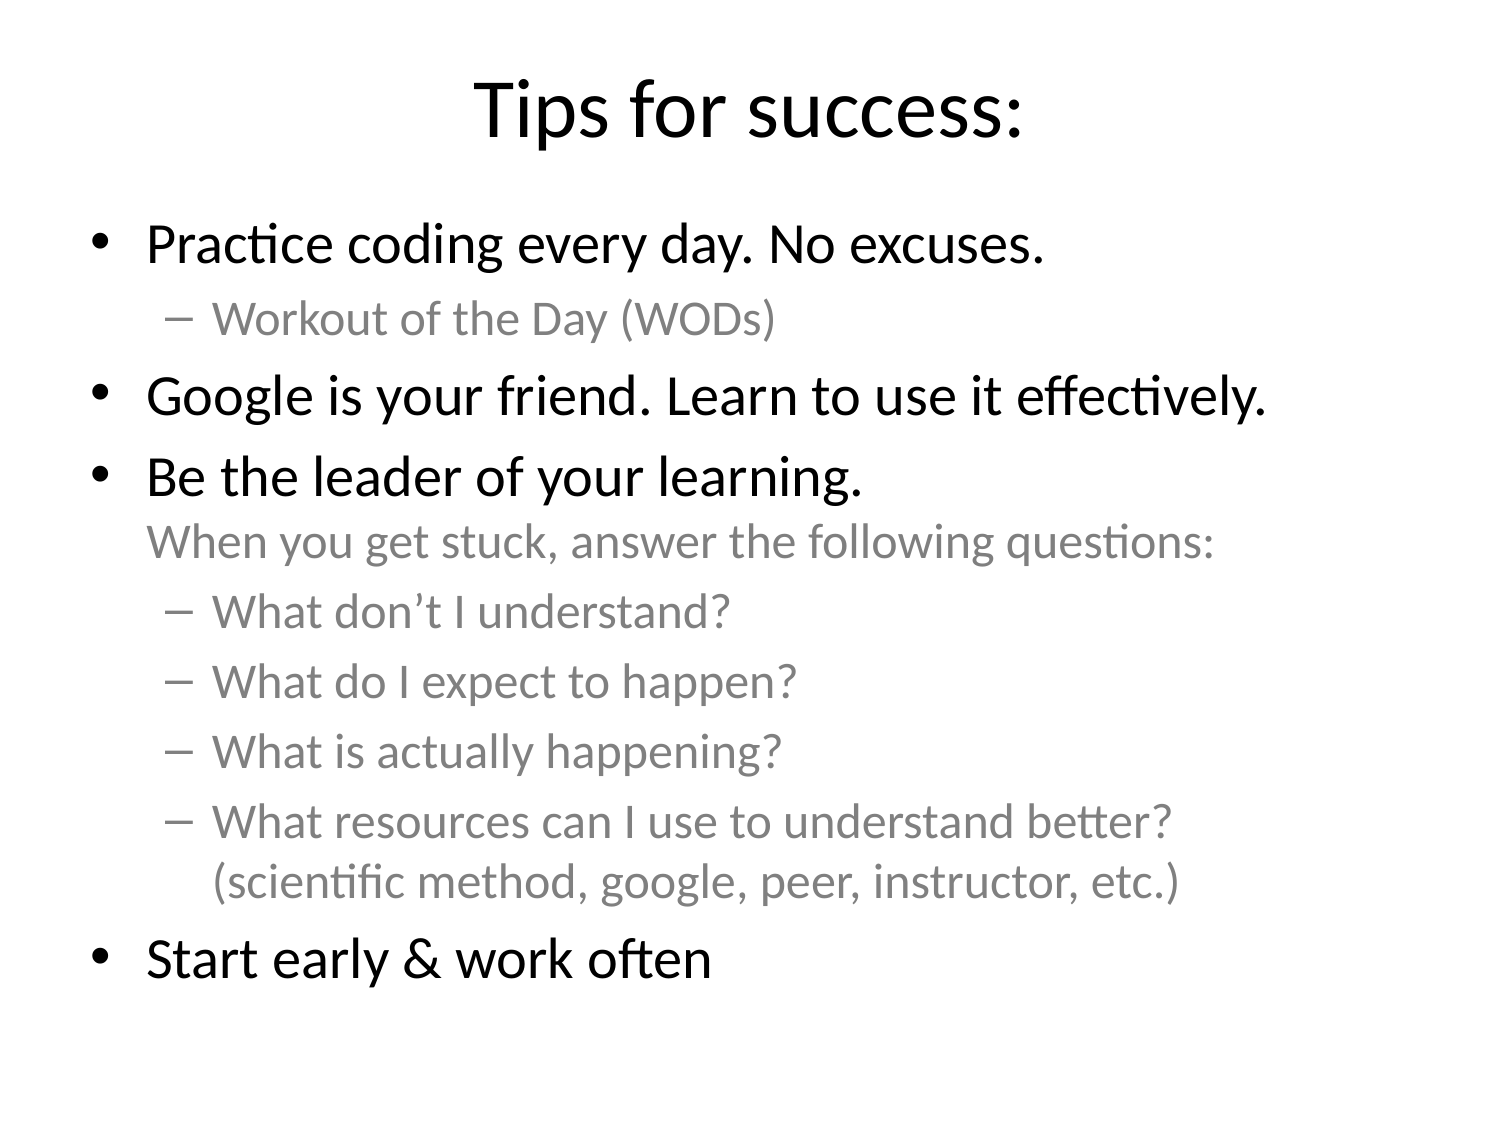

# Tips for success:
Practice coding every day. No excuses.
Workout of the Day (WODs)
Google is your friend. Learn to use it effectively.
Be the leader of your learning.
When you get stuck, answer the following questions:
What don’t I understand?
What do I expect to happen?
What is actually happening?
What resources can I use to understand better?
(scientific method, google, peer, instructor, etc.)
Start early & work often